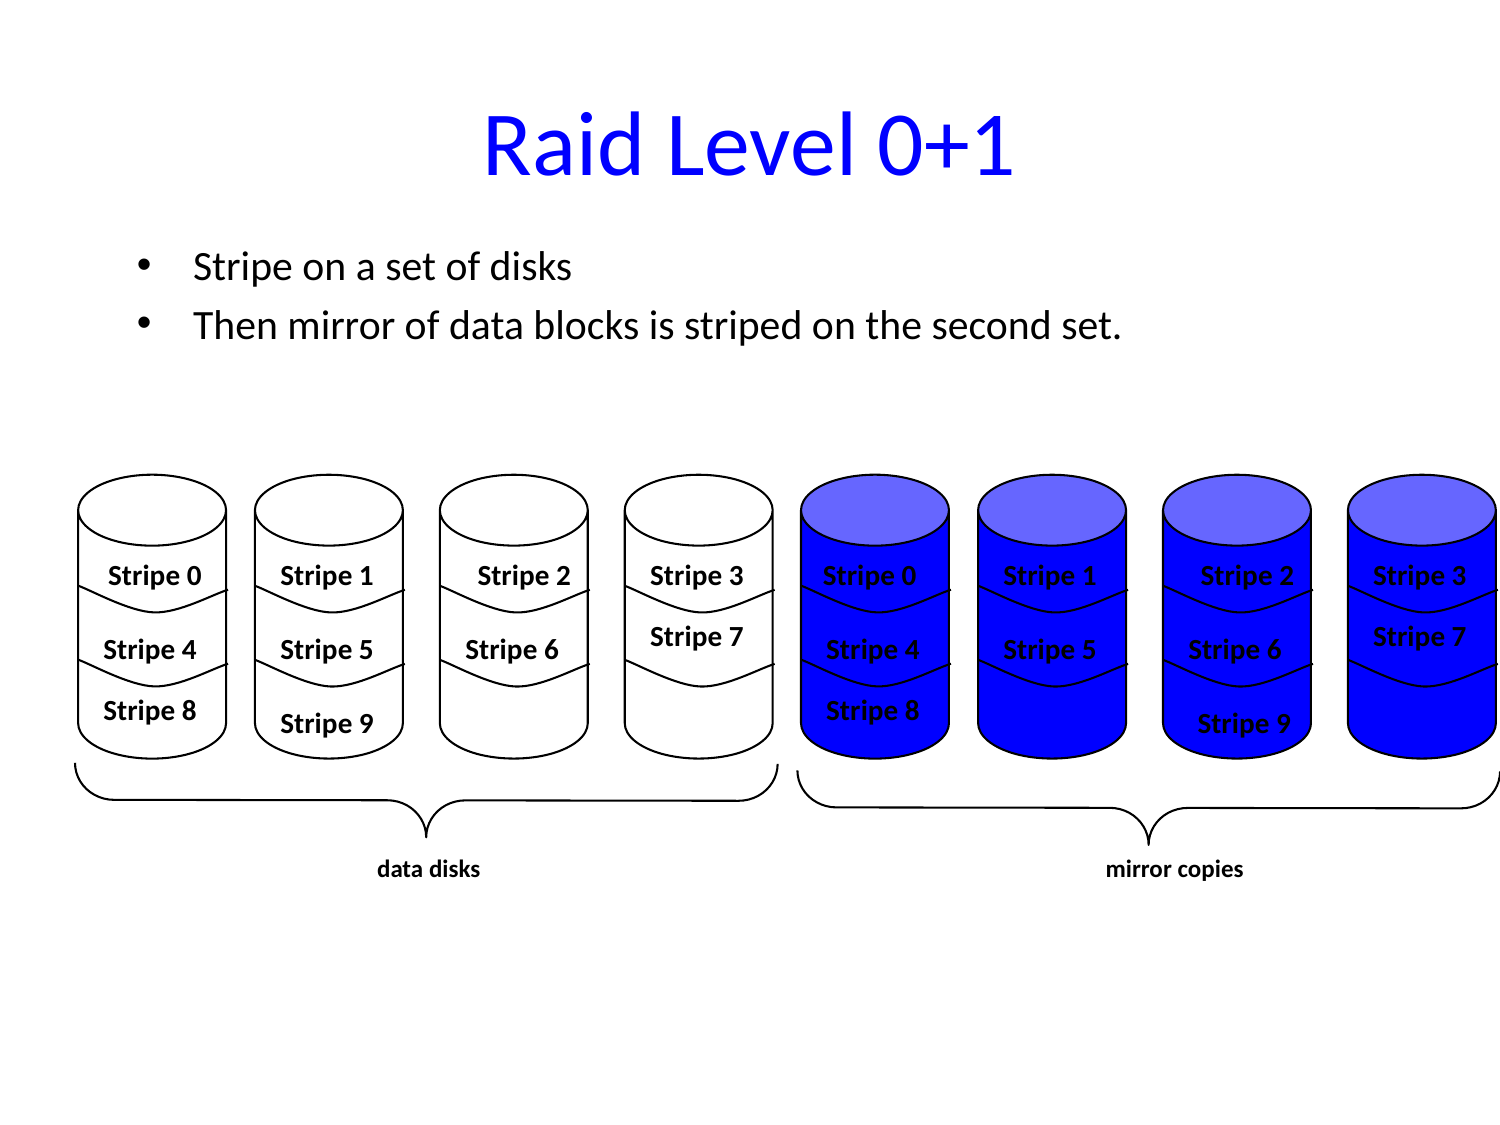

# Raid Level 0+1
Stripe on a set of disks
Then mirror of data blocks is striped on the second set.

Stripe 0
Stripe 1
Stripe 2
Stripe 3
Stripe 0
Stripe 1
Stripe 2
Stripe 3

Stripe 7
Stripe 7
Stripe 4
Stripe 5
Stripe 6
Stripe 4
Stripe 5
Stripe 6

Stripe 8
Stripe 8
Stripe 9
Stripe 9
data disks
mirror copies